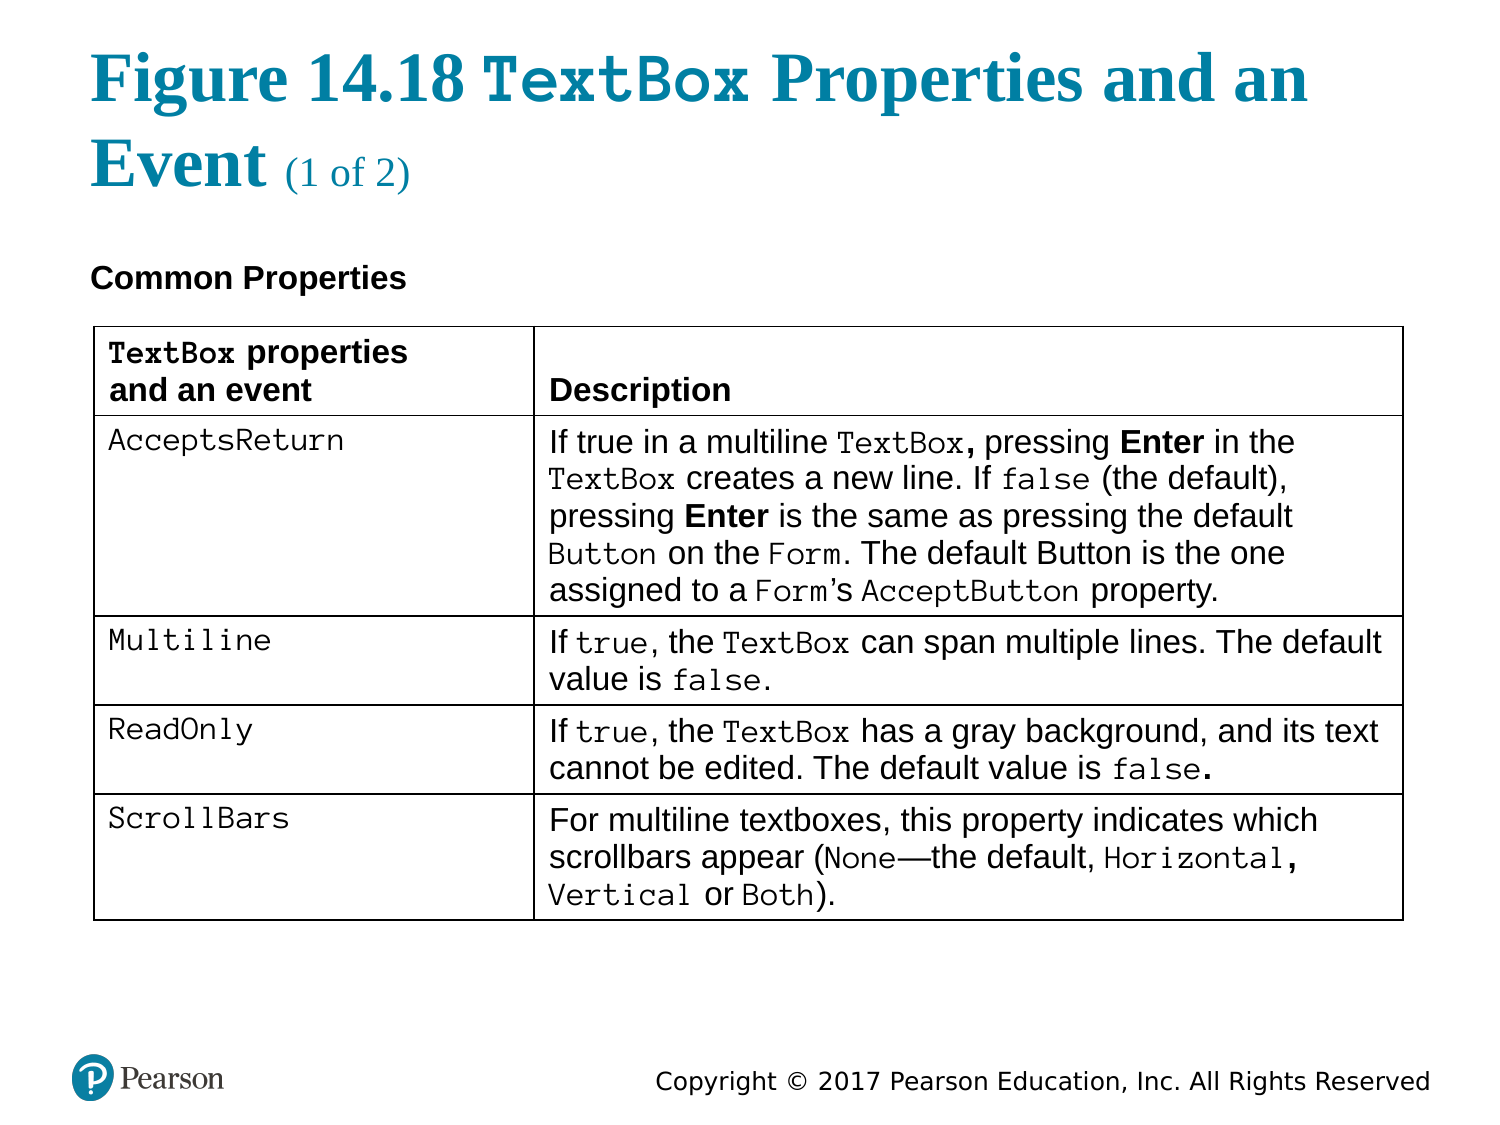

# Figure 14.18 TextBox Properties and an Event (1 of 2)
Common Properties
| TextBox properties and an event | Description |
| --- | --- |
| AcceptsReturn | If true in a multiline TextBox, pressing Enter in the TextBox creates a new line. If false (the default), pressing Enter is the same as pressing the default Button on the Form. The default Button is the one assigned to a Form’s AcceptButton property. |
| Multiline | If true, the TextBox can span multiple lines. The default value is false. |
| ReadOnly | If true, the TextBox has a gray background, and its text cannot be edited. The default value is false. |
| ScrollBars | For multiline textboxes, this property indicates which scrollbars appear (None—the default, Horizontal, Vertical or Both). |